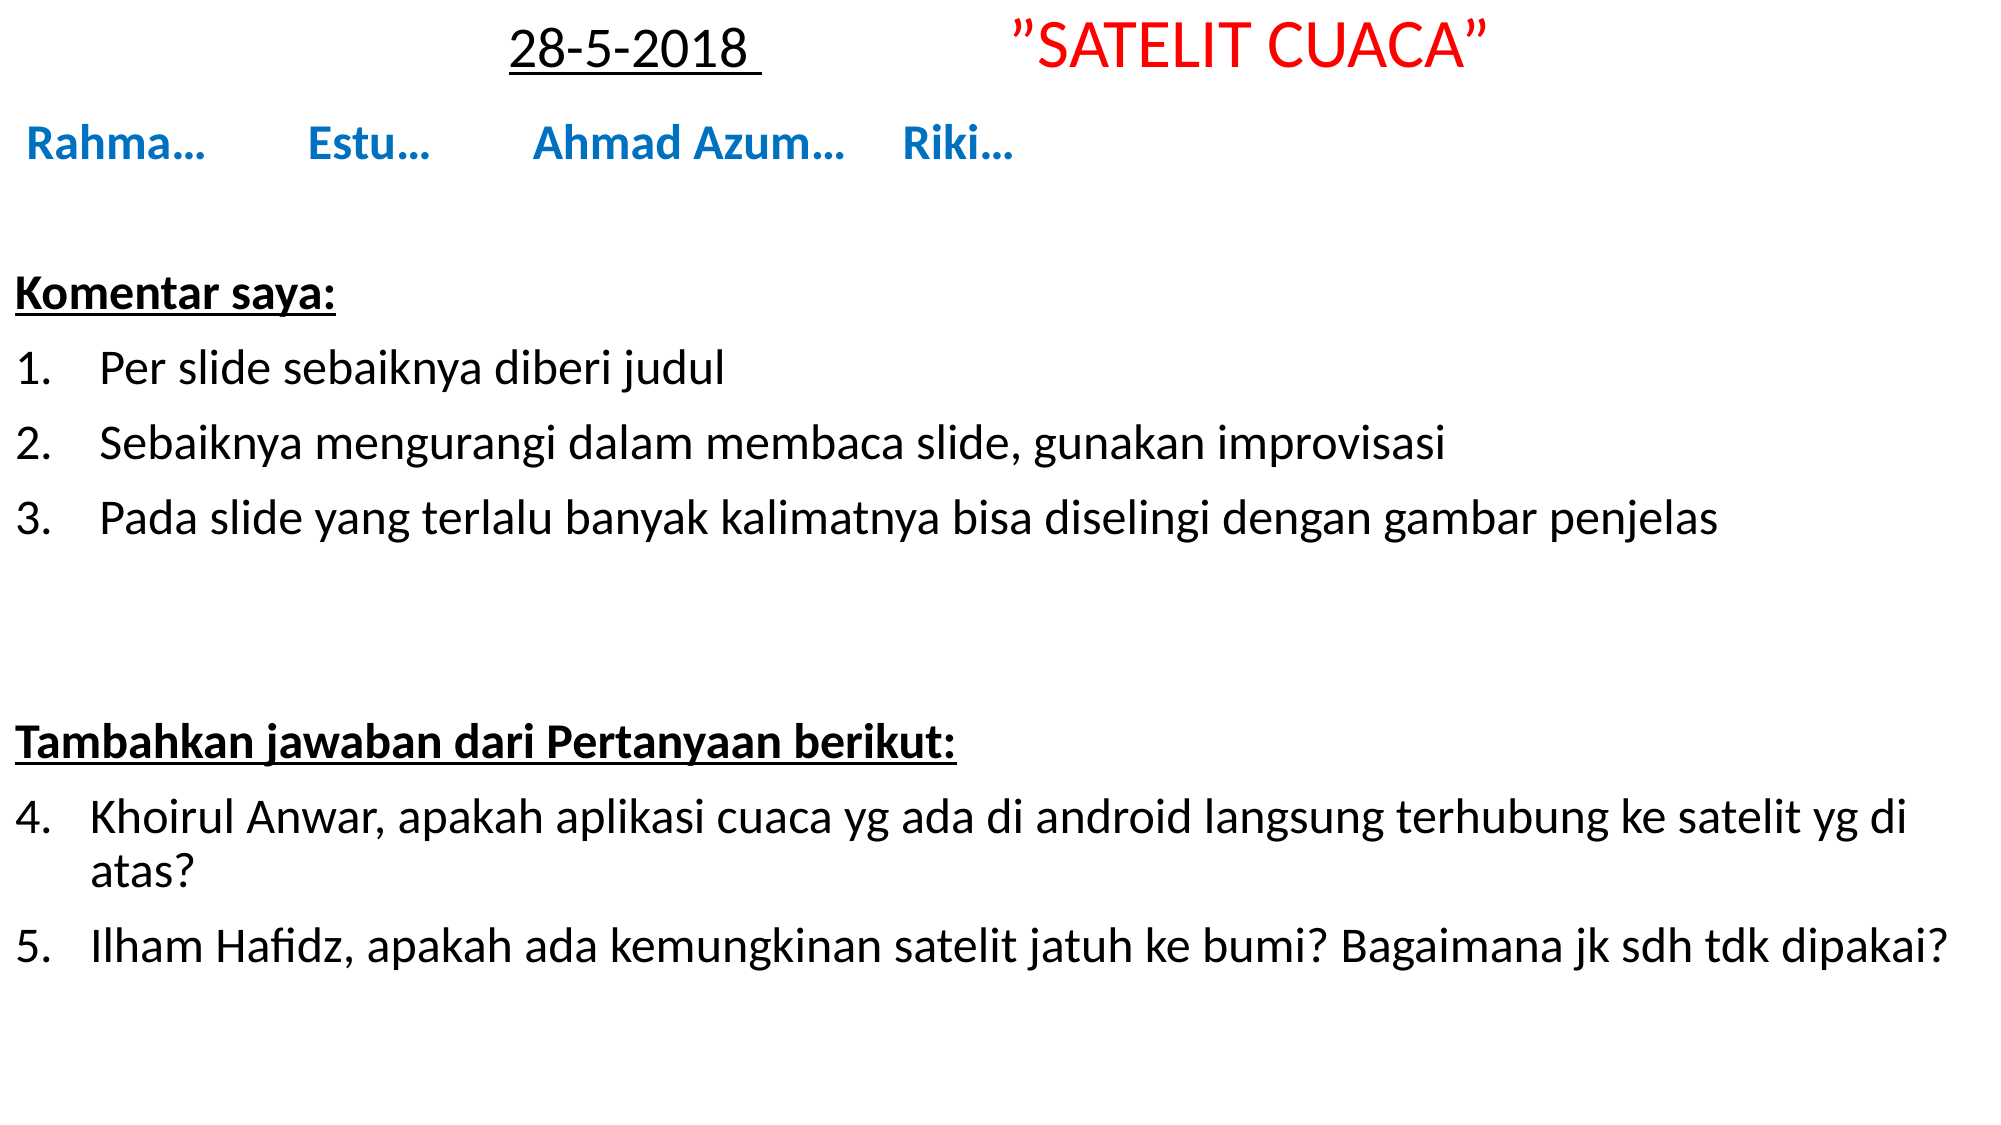

# 28-5-2018                    ”SATELIT CUACA”
 Rahma…         Estu…         Ahmad Azum…     Riki…

Komentar saya:
Per slide sebaiknya diberi judul
Sebaiknya mengurangi dalam membaca slide, gunakan improvisasi
Pada slide yang terlalu banyak kalimatnya bisa diselingi dengan gambar penjelas

Tambahkan jawaban dari Pertanyaan berikut:
Khoirul Anwar, apakah aplikasi cuaca yg ada di android langsung terhubung ke satelit yg di atas?
Ilham Hafidz, apakah ada kemungkinan satelit jatuh ke bumi? Bagaimana jk sdh tdk dipakai?